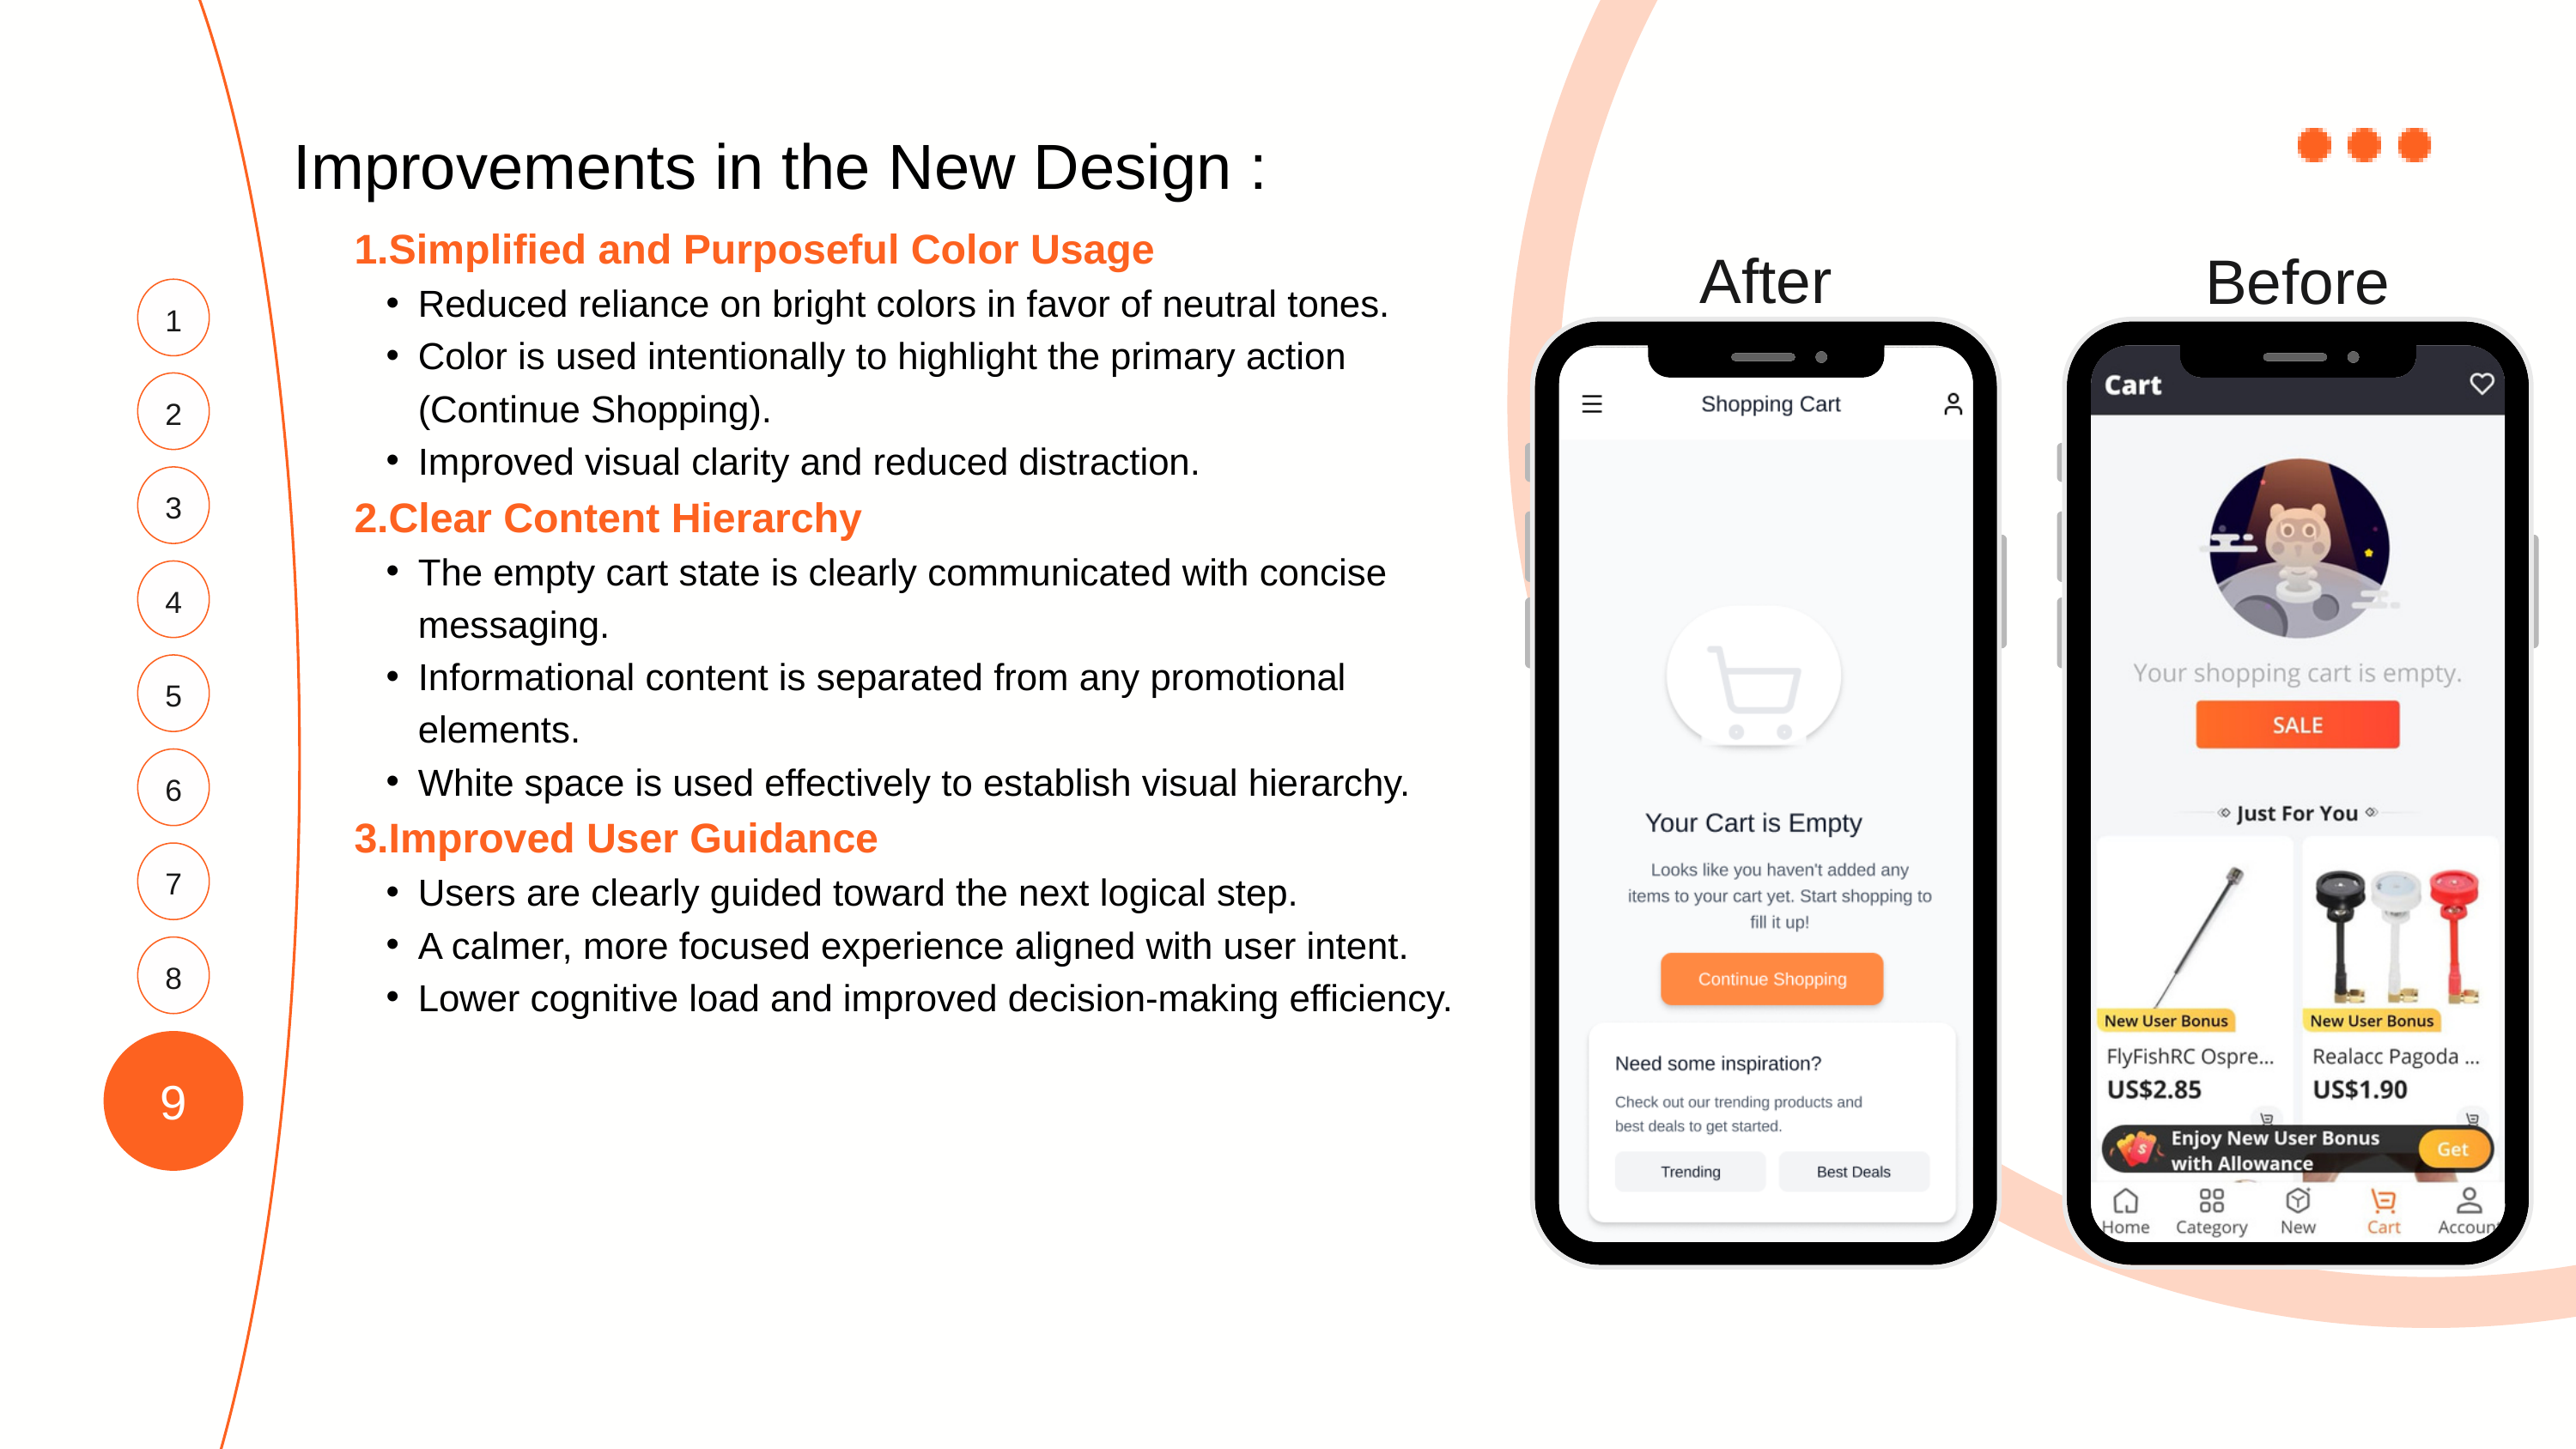

Improvements in the New Design :

1.Simplified and Purposeful Color Usage
Reduced reliance on bright colors in favor of neutral tones.
Color is used intentionally to highlight the primary action (Continue Shopping).
Improved visual clarity and reduced distraction.
2.Clear Content Hierarchy
The empty cart state is clearly communicated with concise messaging.
Informational content is separated from any promotional elements.
White space is used effectively to establish visual hierarchy.
3.Improved User Guidance
Users are clearly guided toward the next logical step.
A calmer, more focused experience aligned with user intent.
Lower cognitive load and improved decision-making efficiency.

After
Before

1

2

3

4

5

6

7

8

9